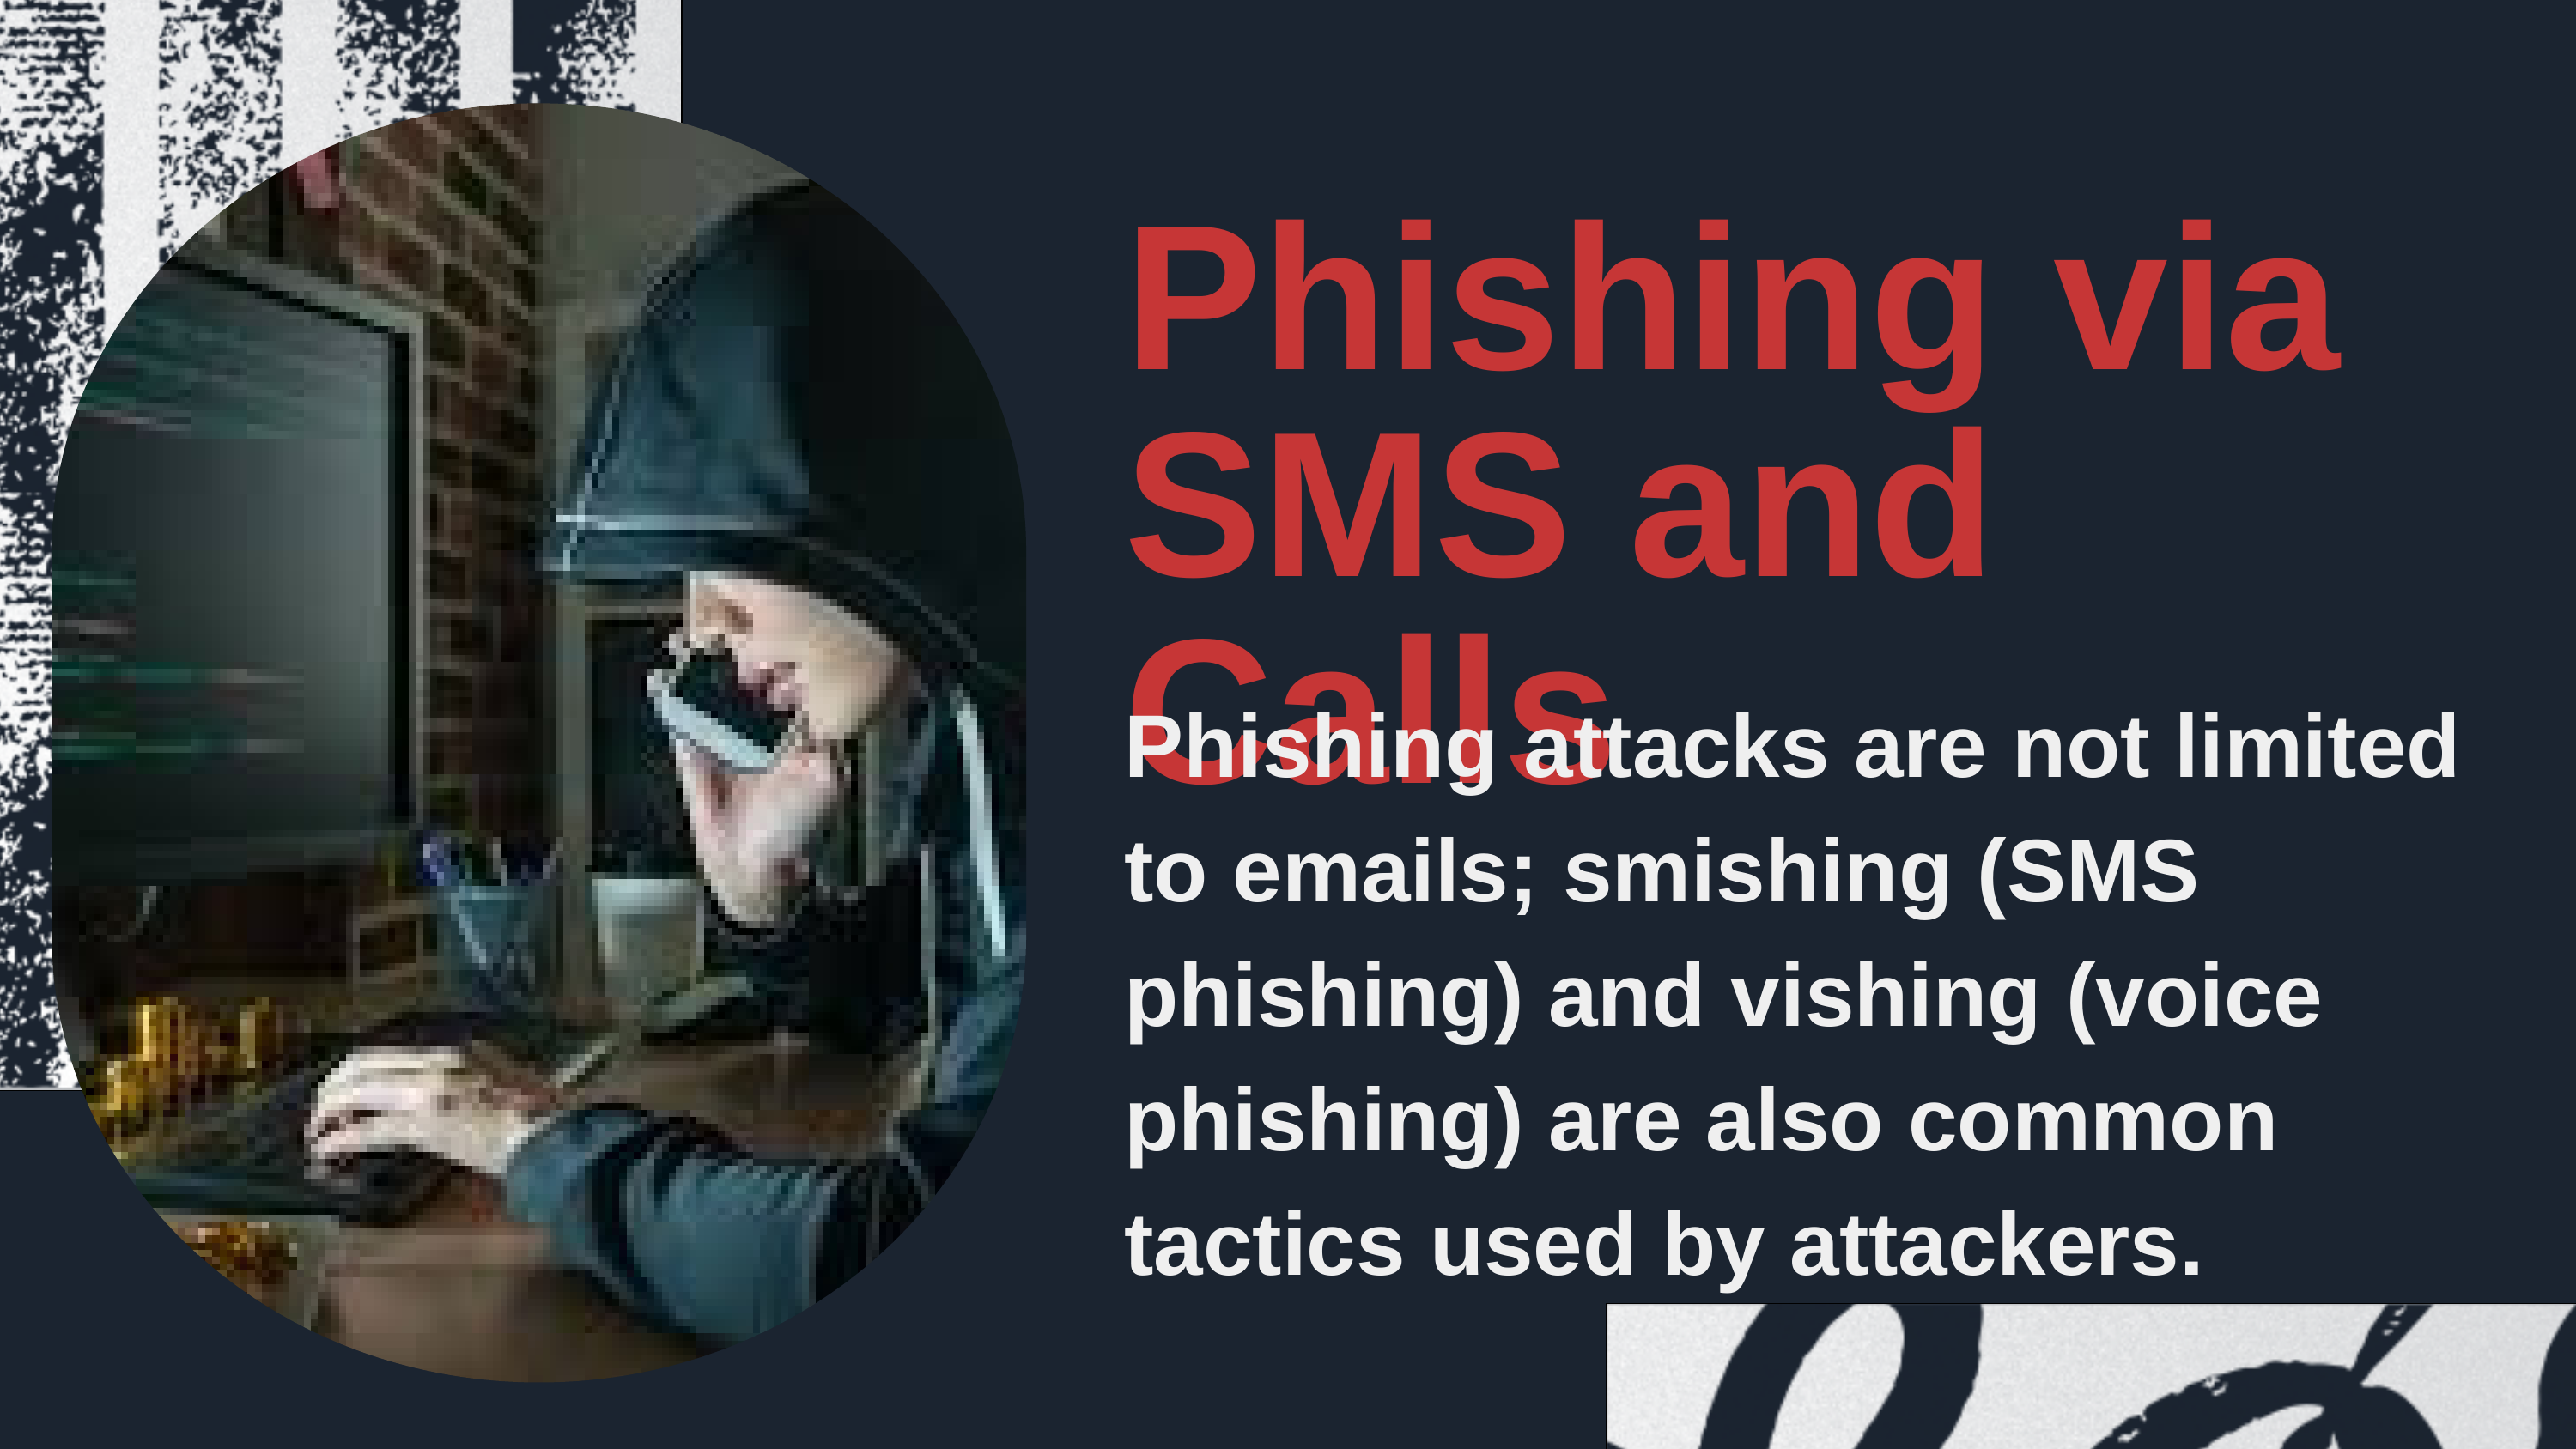

Phishing via SMS and Calls
Phishing attacks are not limited to emails; smishing (SMS phishing) and vishing (voice phishing) are also common tactics used by attackers.